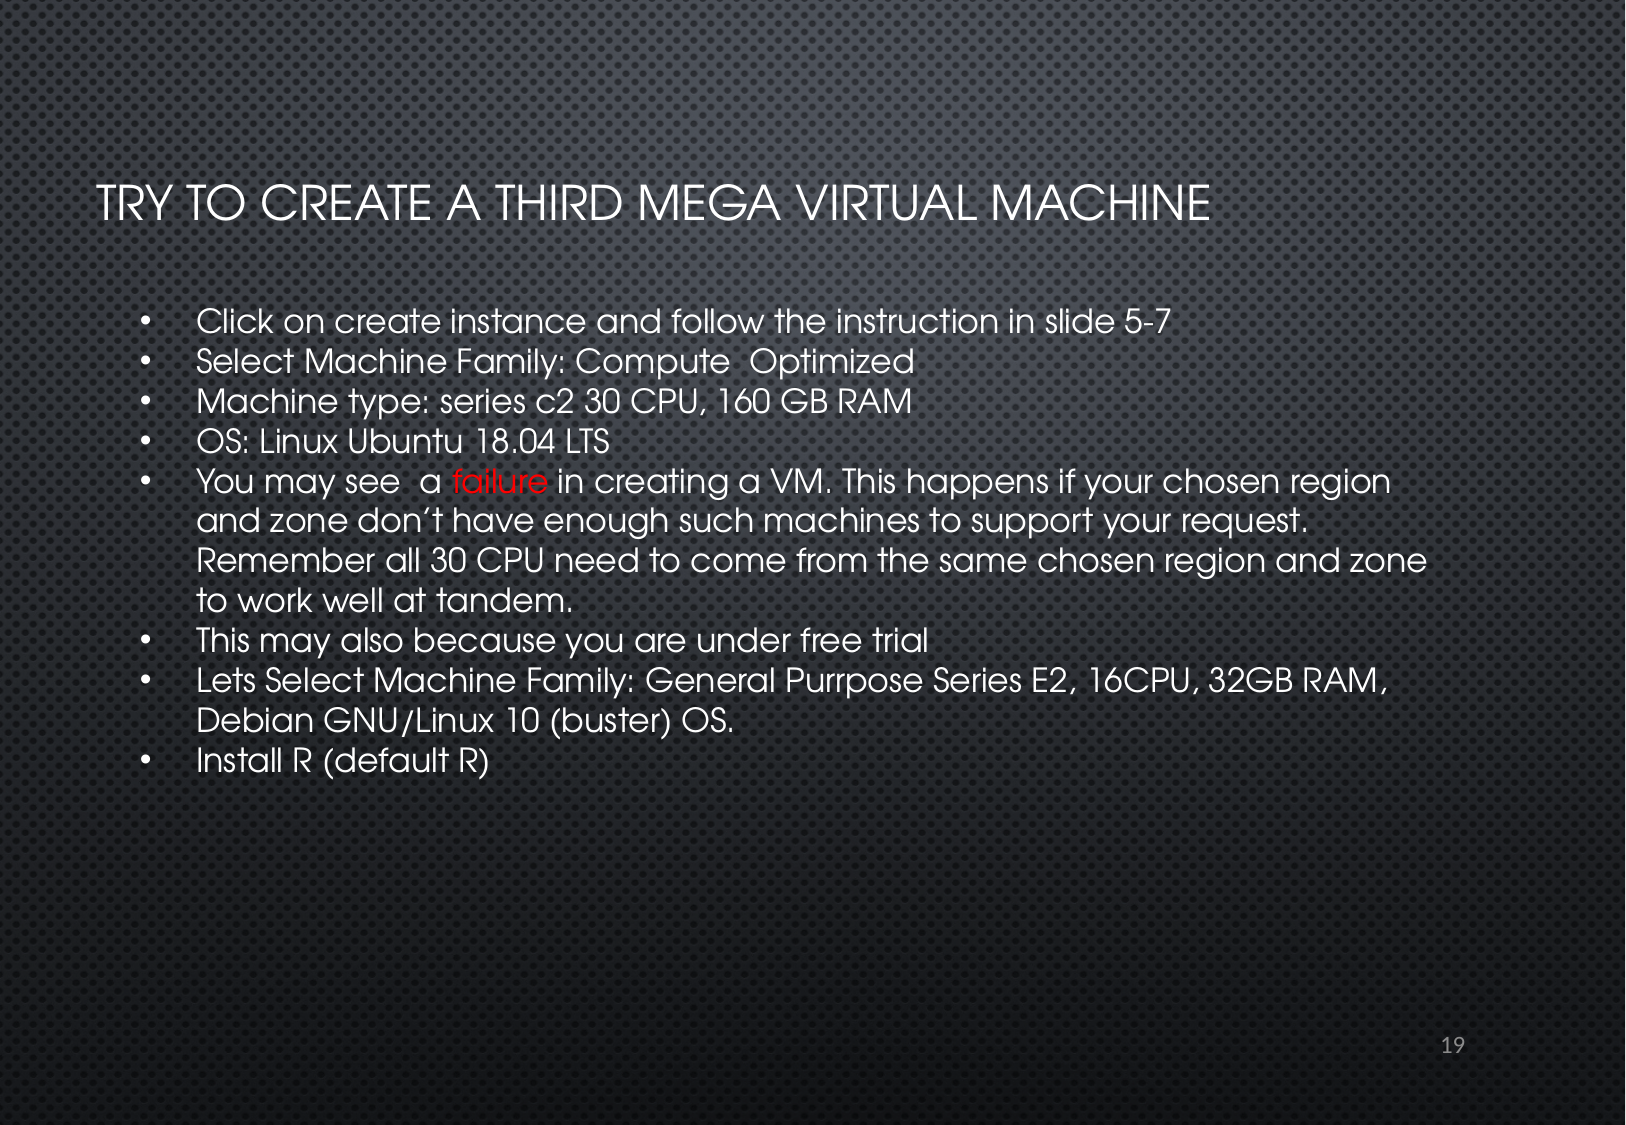

# Try to Create a third mega Virtual Machine

Click on create instance and follow the instruction in slide 5-7
Select Machine Family: Compute  Optimized
Machine type: series c2 30 CPU, 160 GB RAM
OS: Linux Ubuntu 18.04 LTS
You may see  a failure in creating a VM. This happens if your chosen region and zone don’t have enough such machines to support your request. Remember all 30 CPU need to come from the same chosen region and zone to work well at tandem.
This may also because you are under free trial
Lets Select Machine Family: General Purrpose Series E2, 16CPU, 32GB RAM, Debian GNU/Linux 10 (buster) OS.
Install R (default R)

19